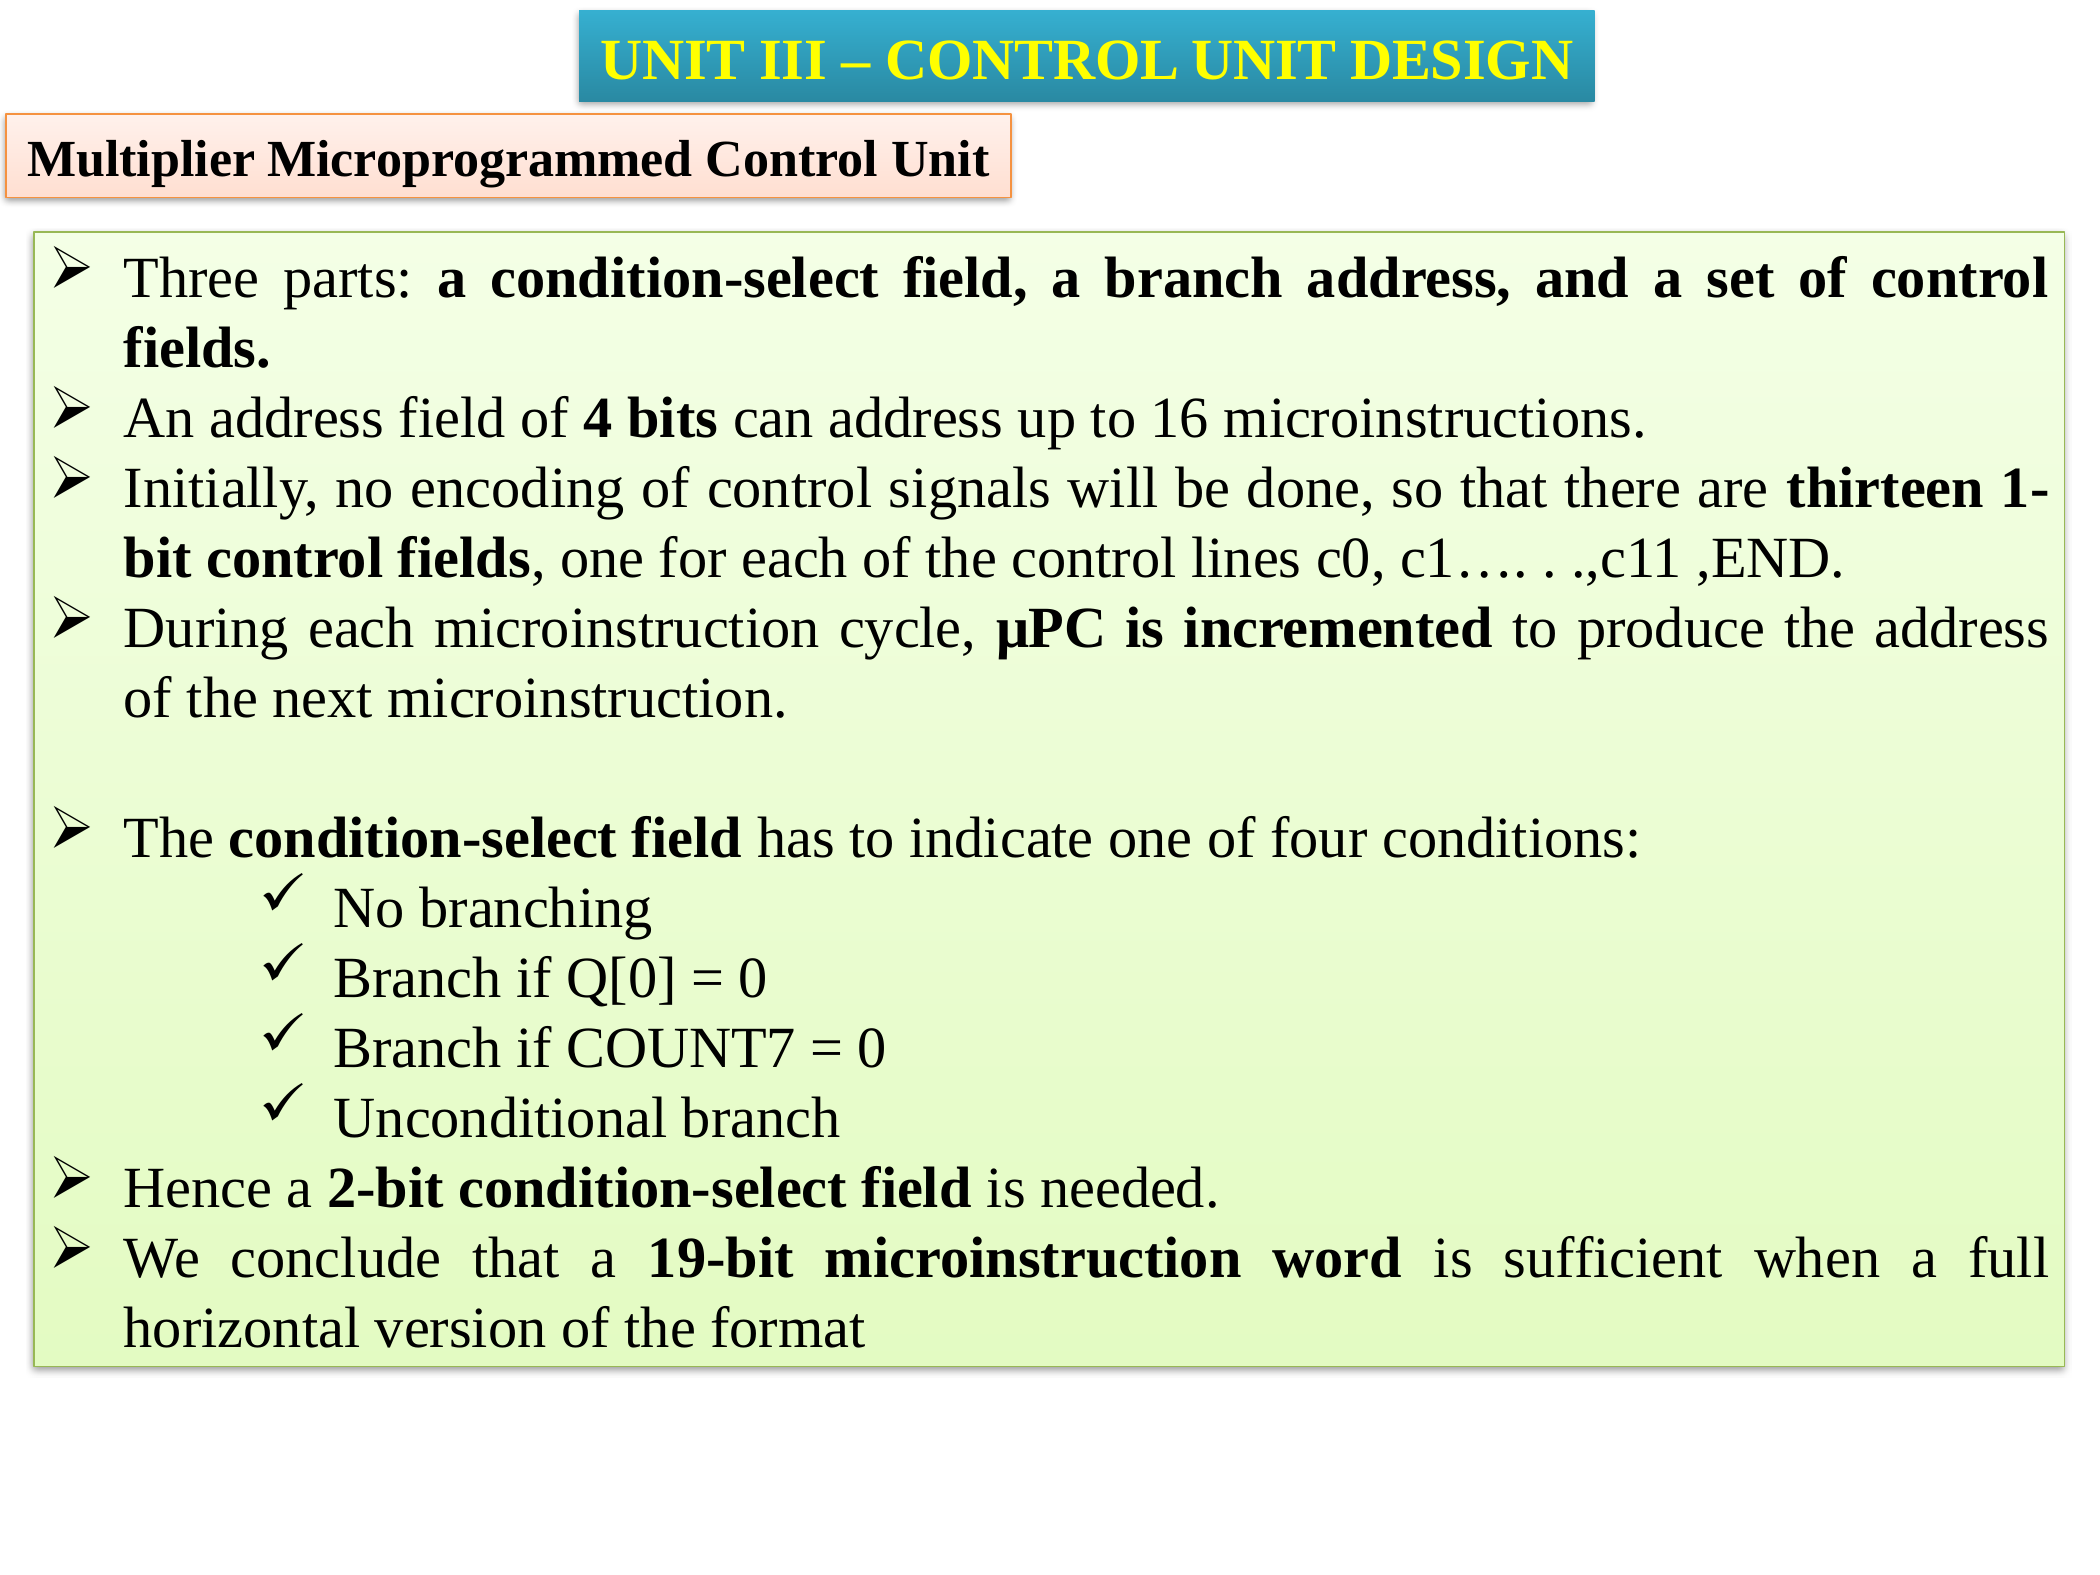

UNIT III – CONTROL UNIT DESIGN
Multiplier Microprogrammed Control Unit
Three parts: a condition-select field, a branch address, and a set of control fields.
An address field of 4 bits can address up to 16 microinstructions.
Initially, no encoding of control signals will be done, so that there are thirteen 1-bit control fields, one for each of the control lines c0, c1…. . .,c11 ,END.
During each microinstruction cycle, μPC is incremented to produce the address of the next microinstruction.

The condition-select field has to indicate one of four conditions:
No branching
Branch if Q[0] = 0
Branch if COUNT7 = 0
Unconditional branch
Hence a 2-bit condition-select field is needed.
We conclude that a 19-bit microinstruction word is sufficient when a full horizontal version of the format